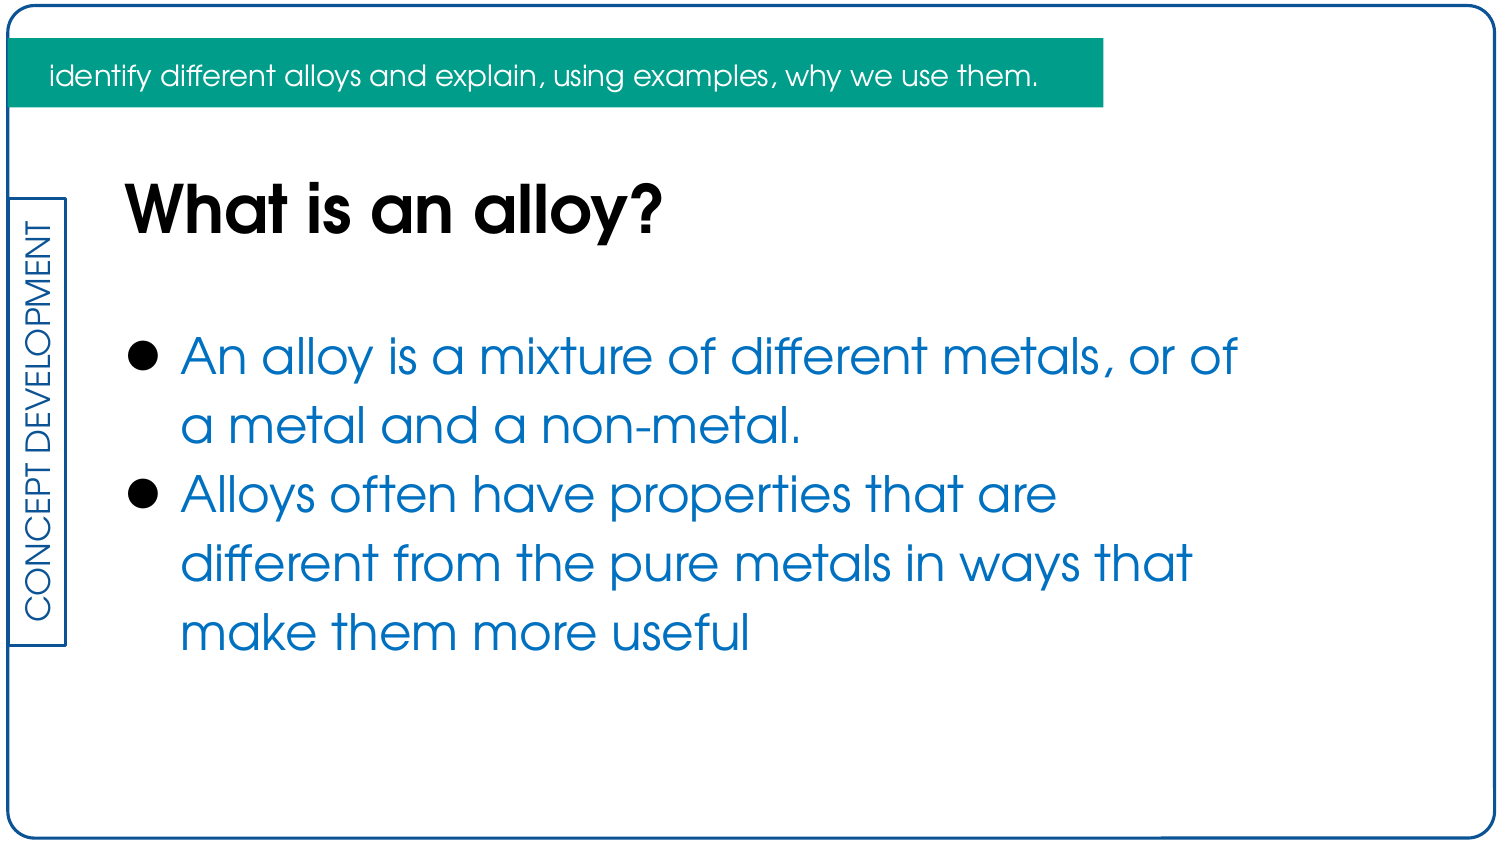

identify different alloys and explain, using examples, why we use them.
What is an alloy?

An alloy is a mixture of different metals, or of a metal and a non-metal.
Alloys often have properties that are different from the pure metals in ways that make them more useful